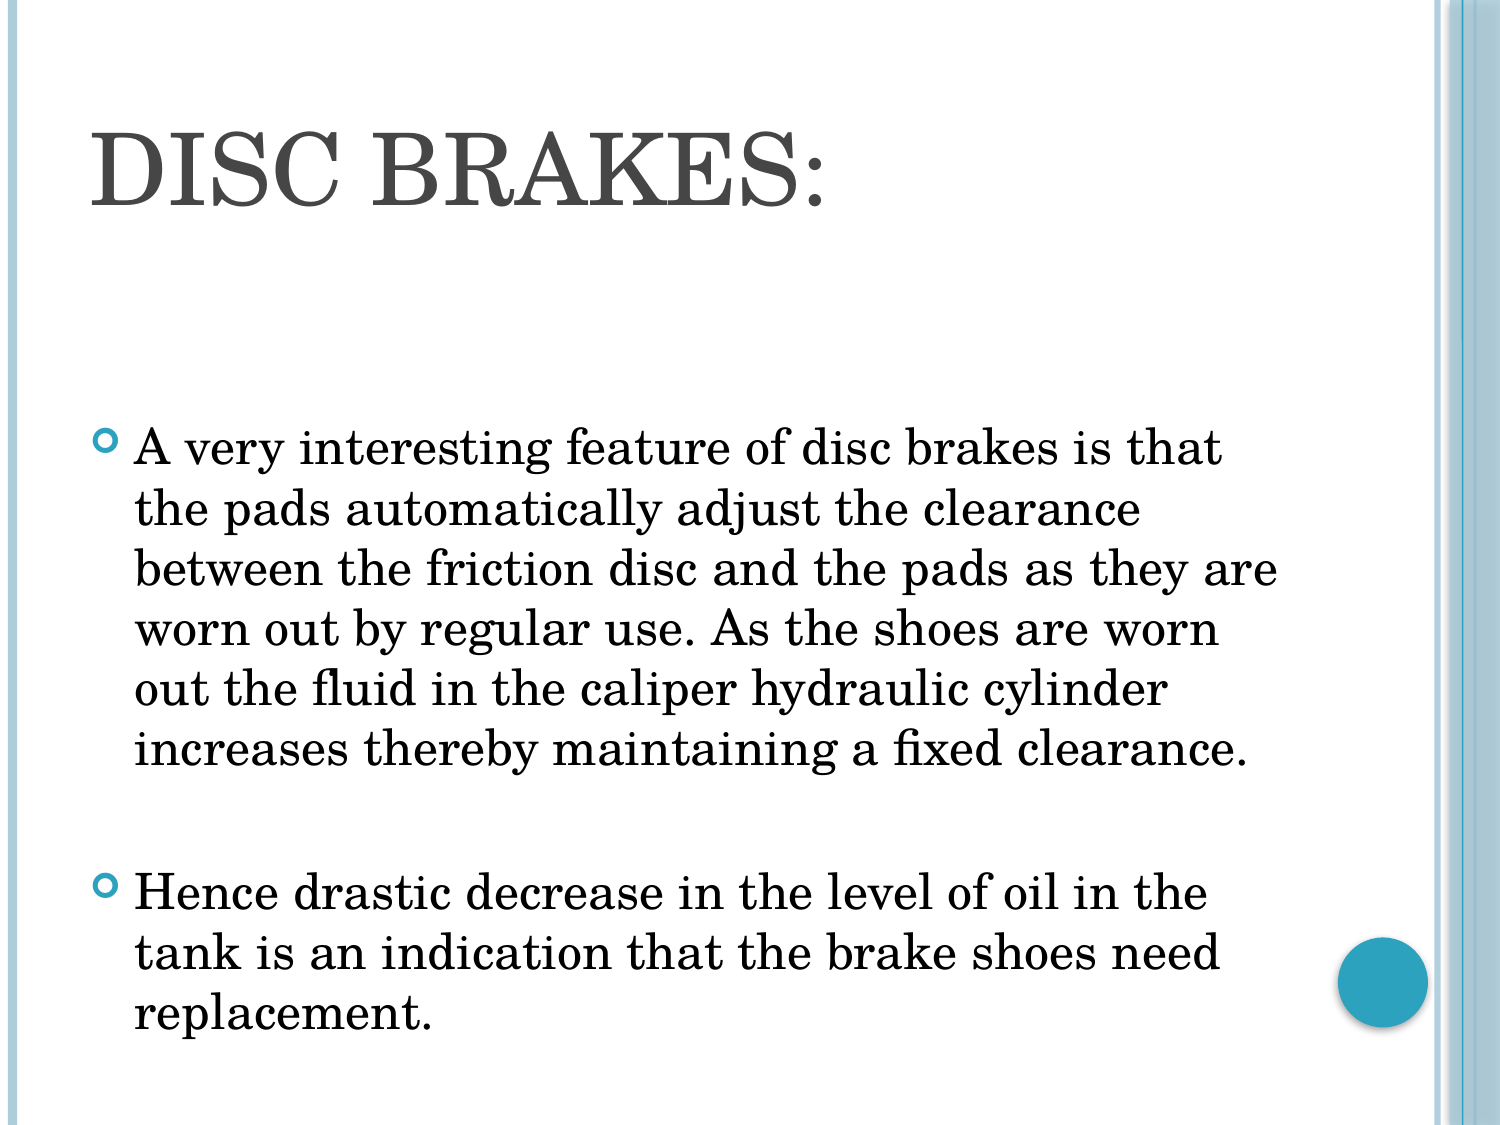

# DISC BRAKES:

A very interesting feature of disc brakes is that the pads automatically adjust the clearance between the friction disc and the pads as they are worn out by regular use. As the shoes are worn out the fluid in the caliper hydraulic cylinder increases thereby maintaining a fixed clearance.

Hence drastic decrease in the level of oil in the tank is an indication that the brake shoes need replacement.